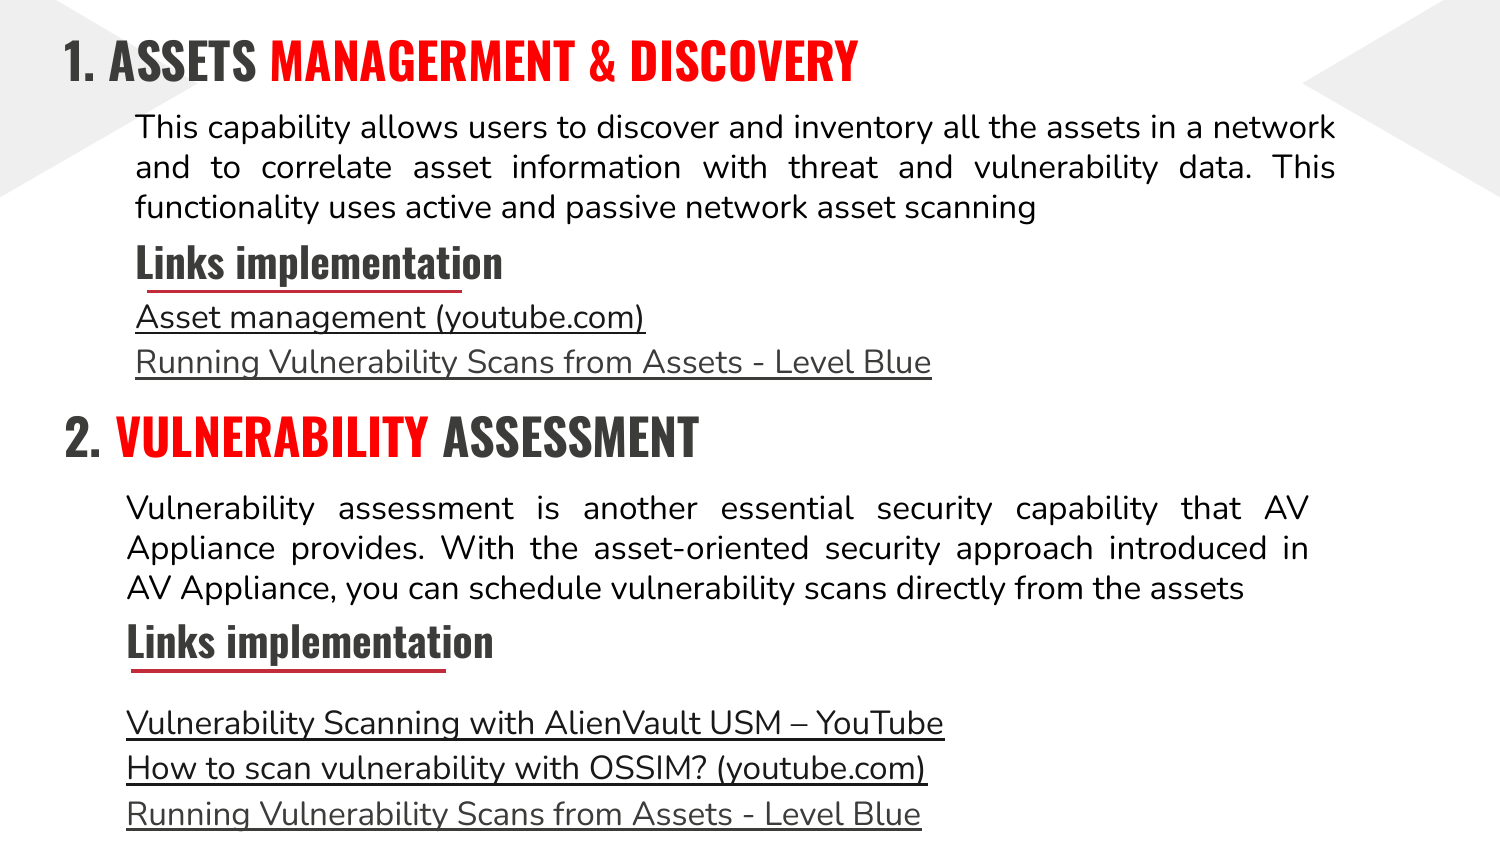

# 1. ASSETS MANAGERMENT & DISCOVERY
This capability allows users to discover and inventory all the assets in a network and to correlate asset information with threat and vulnerability data. This functionality uses active and passive network asset scanning
Links implementation
Asset management (youtube.com)
Running Vulnerability Scans from Assets - Level Blue

2. VULNERABILITY ASSESSMENT
Vulnerability assessment is another essential security capability that AV Appliance provides. With the asset-oriented security approach introduced in AV Appliance, you can schedule vulnerability scans directly from the assets
Links implementation
Vulnerability Scanning with AlienVault USM – YouTube
How to scan vulnerability with OSSIM? (youtube.com)
Running Vulnerability Scans from Assets - Level Blue